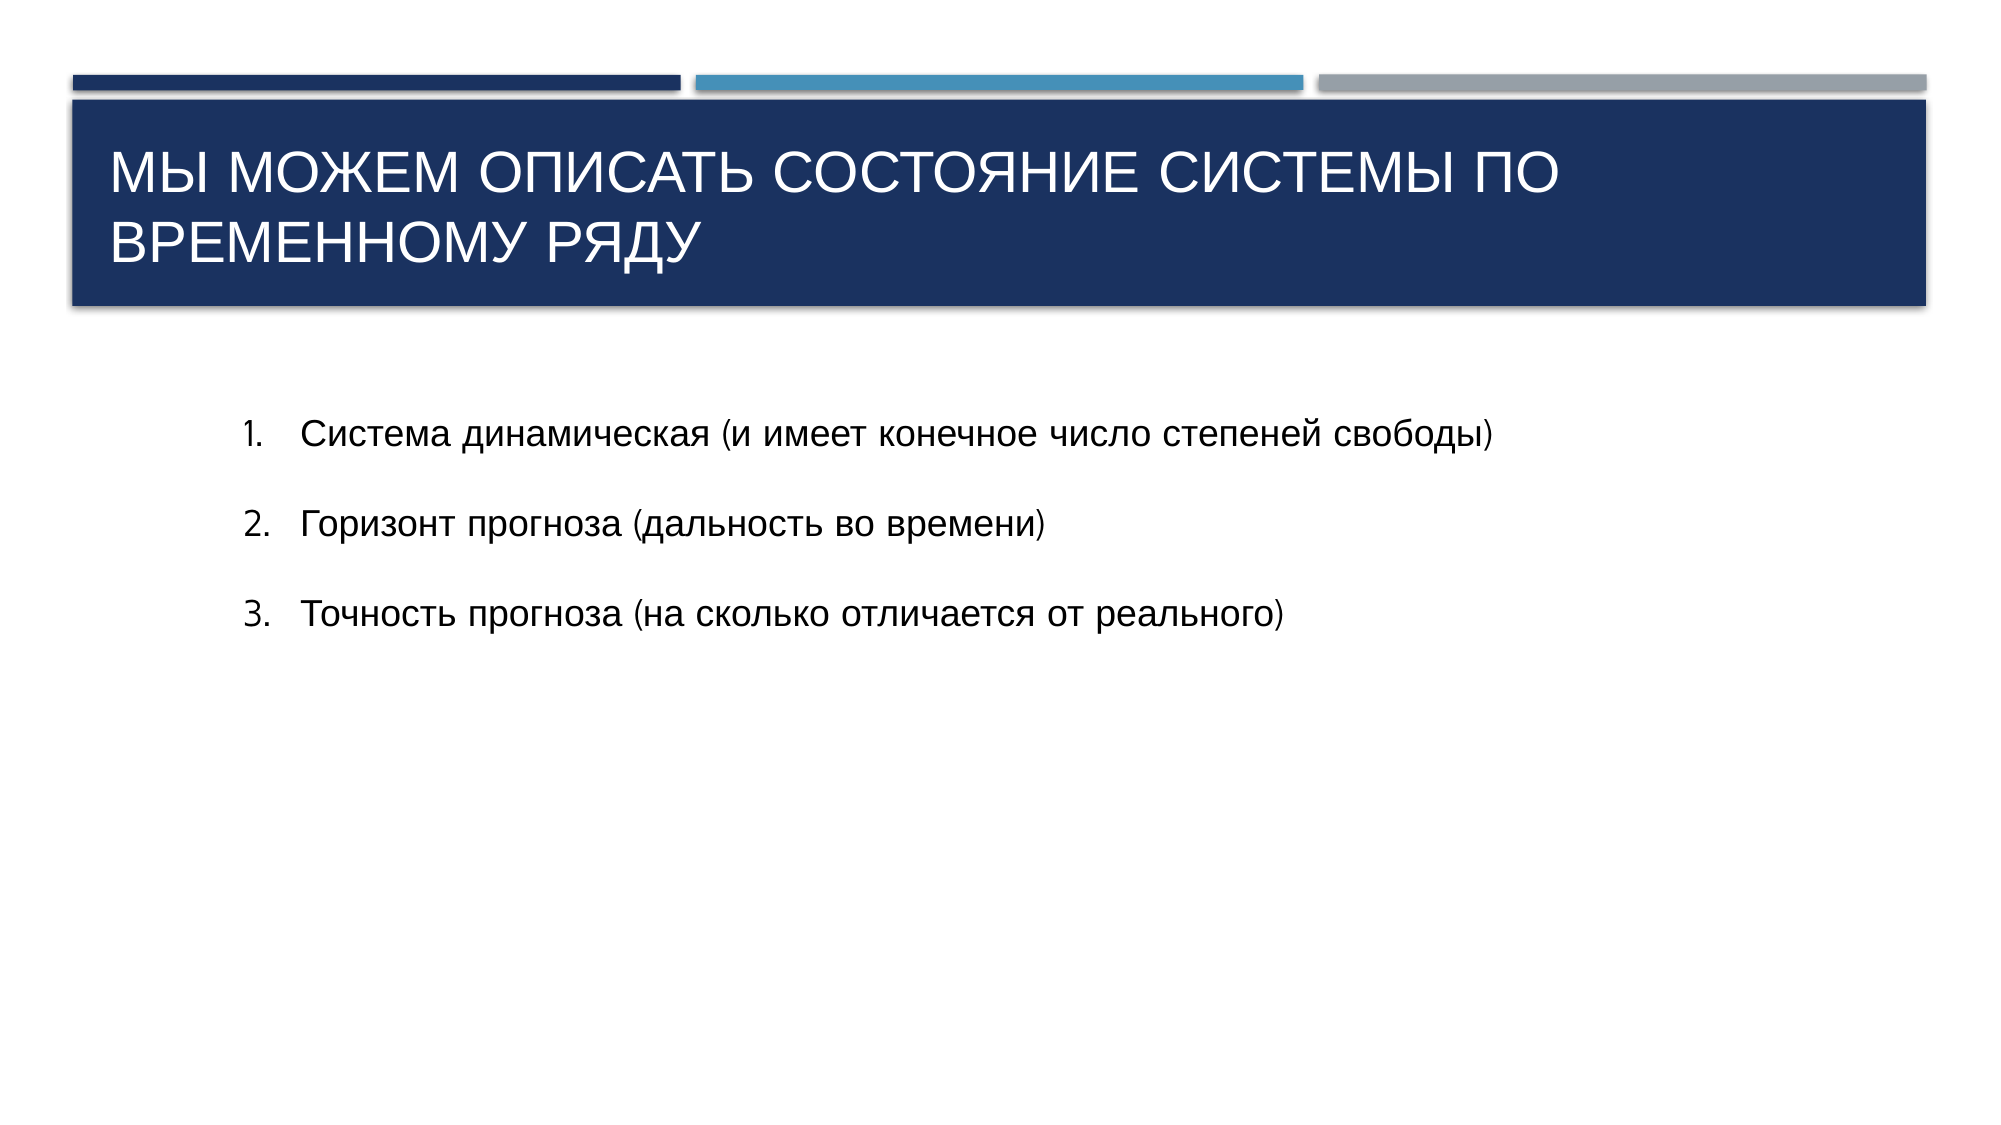

# Мы можем описать состояние системы по временному ряду
Система динамическая (и имеет конечное число степеней свободы)

Горизонт прогноза (дальность во времени)

Точность прогноза (на сколько отличается от реального)